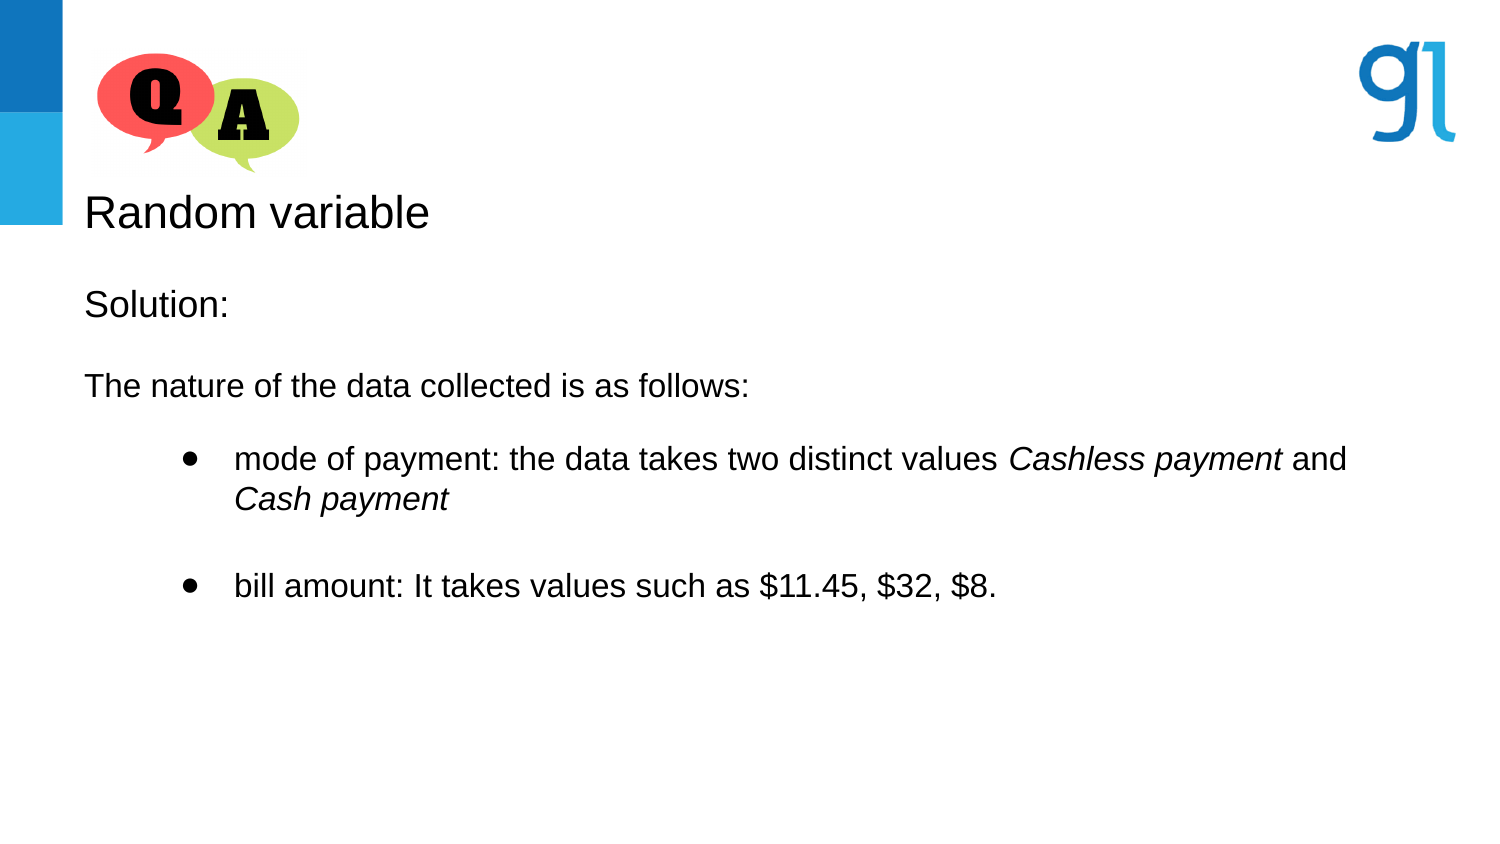

Random variable
Solution:
The nature of the data collected is as follows:
mode of payment: the data takes two distinct values Cashless payment and Cash payment
bill amount: It takes values such as $11.45, $32, $8.